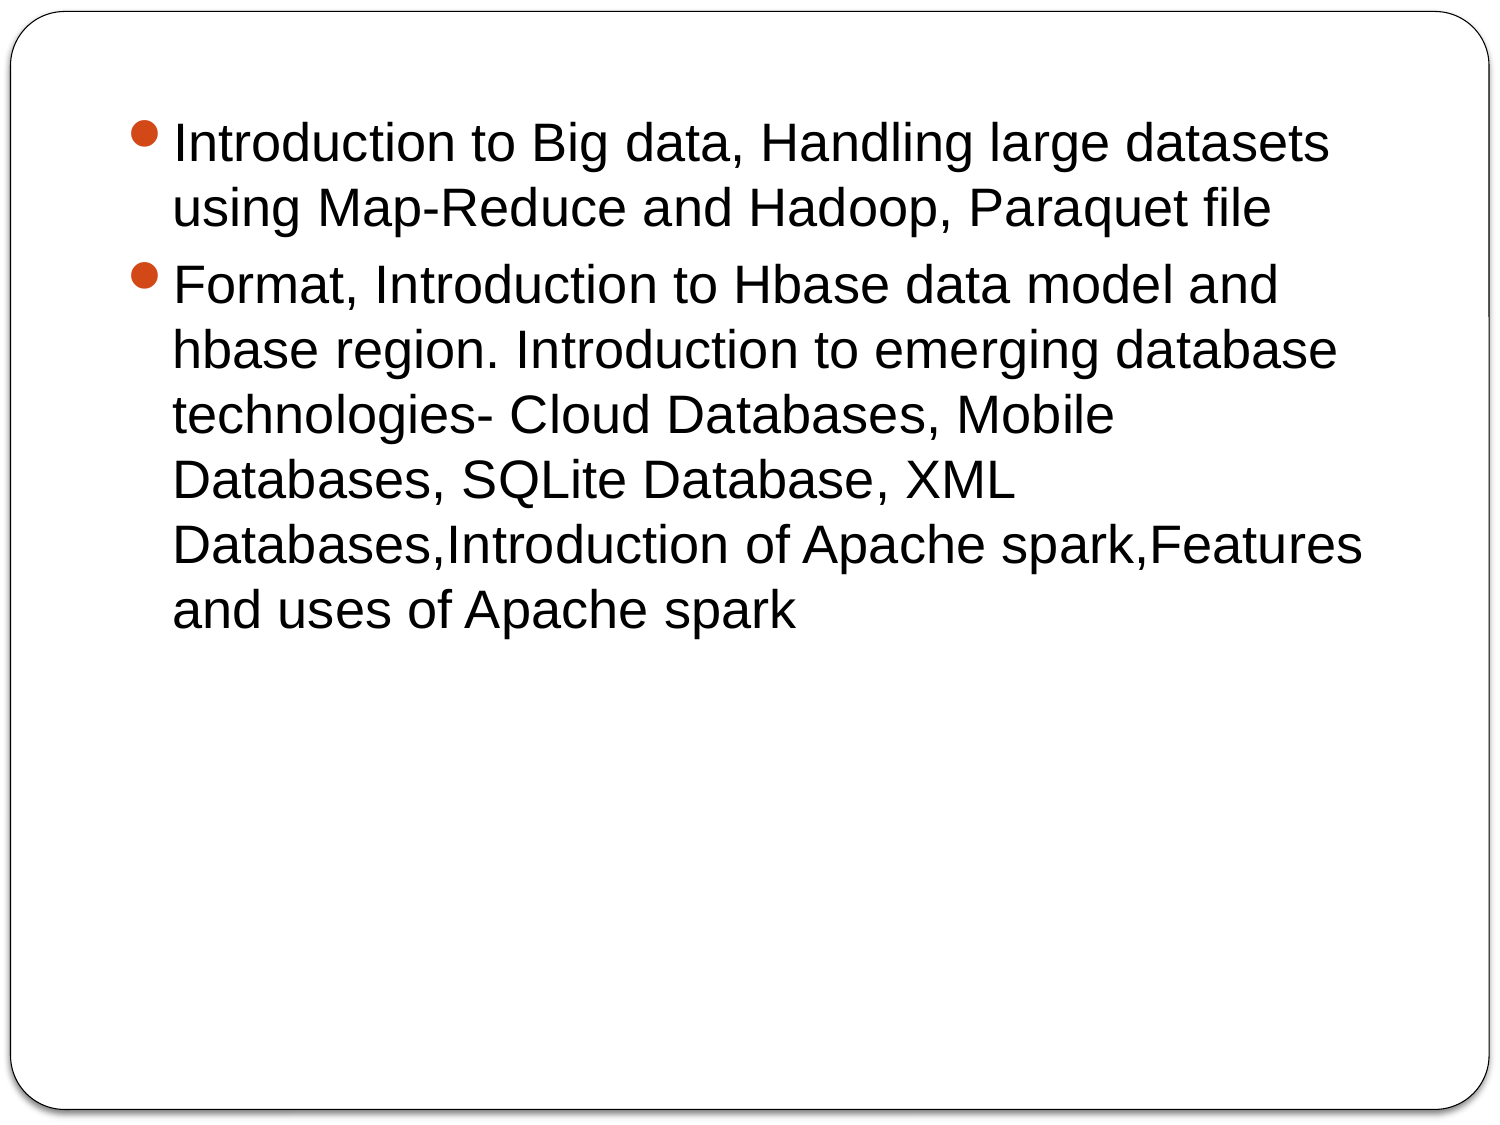

Introduction to Big data, Handling large datasets using Map-Reduce and Hadoop, Paraquet file
Format, Introduction to Hbase data model and hbase region. Introduction to emerging database technologies- Cloud Databases, Mobile Databases, SQLite Database, XML Databases,Introduction of Apache spark,Features and uses of Apache spark